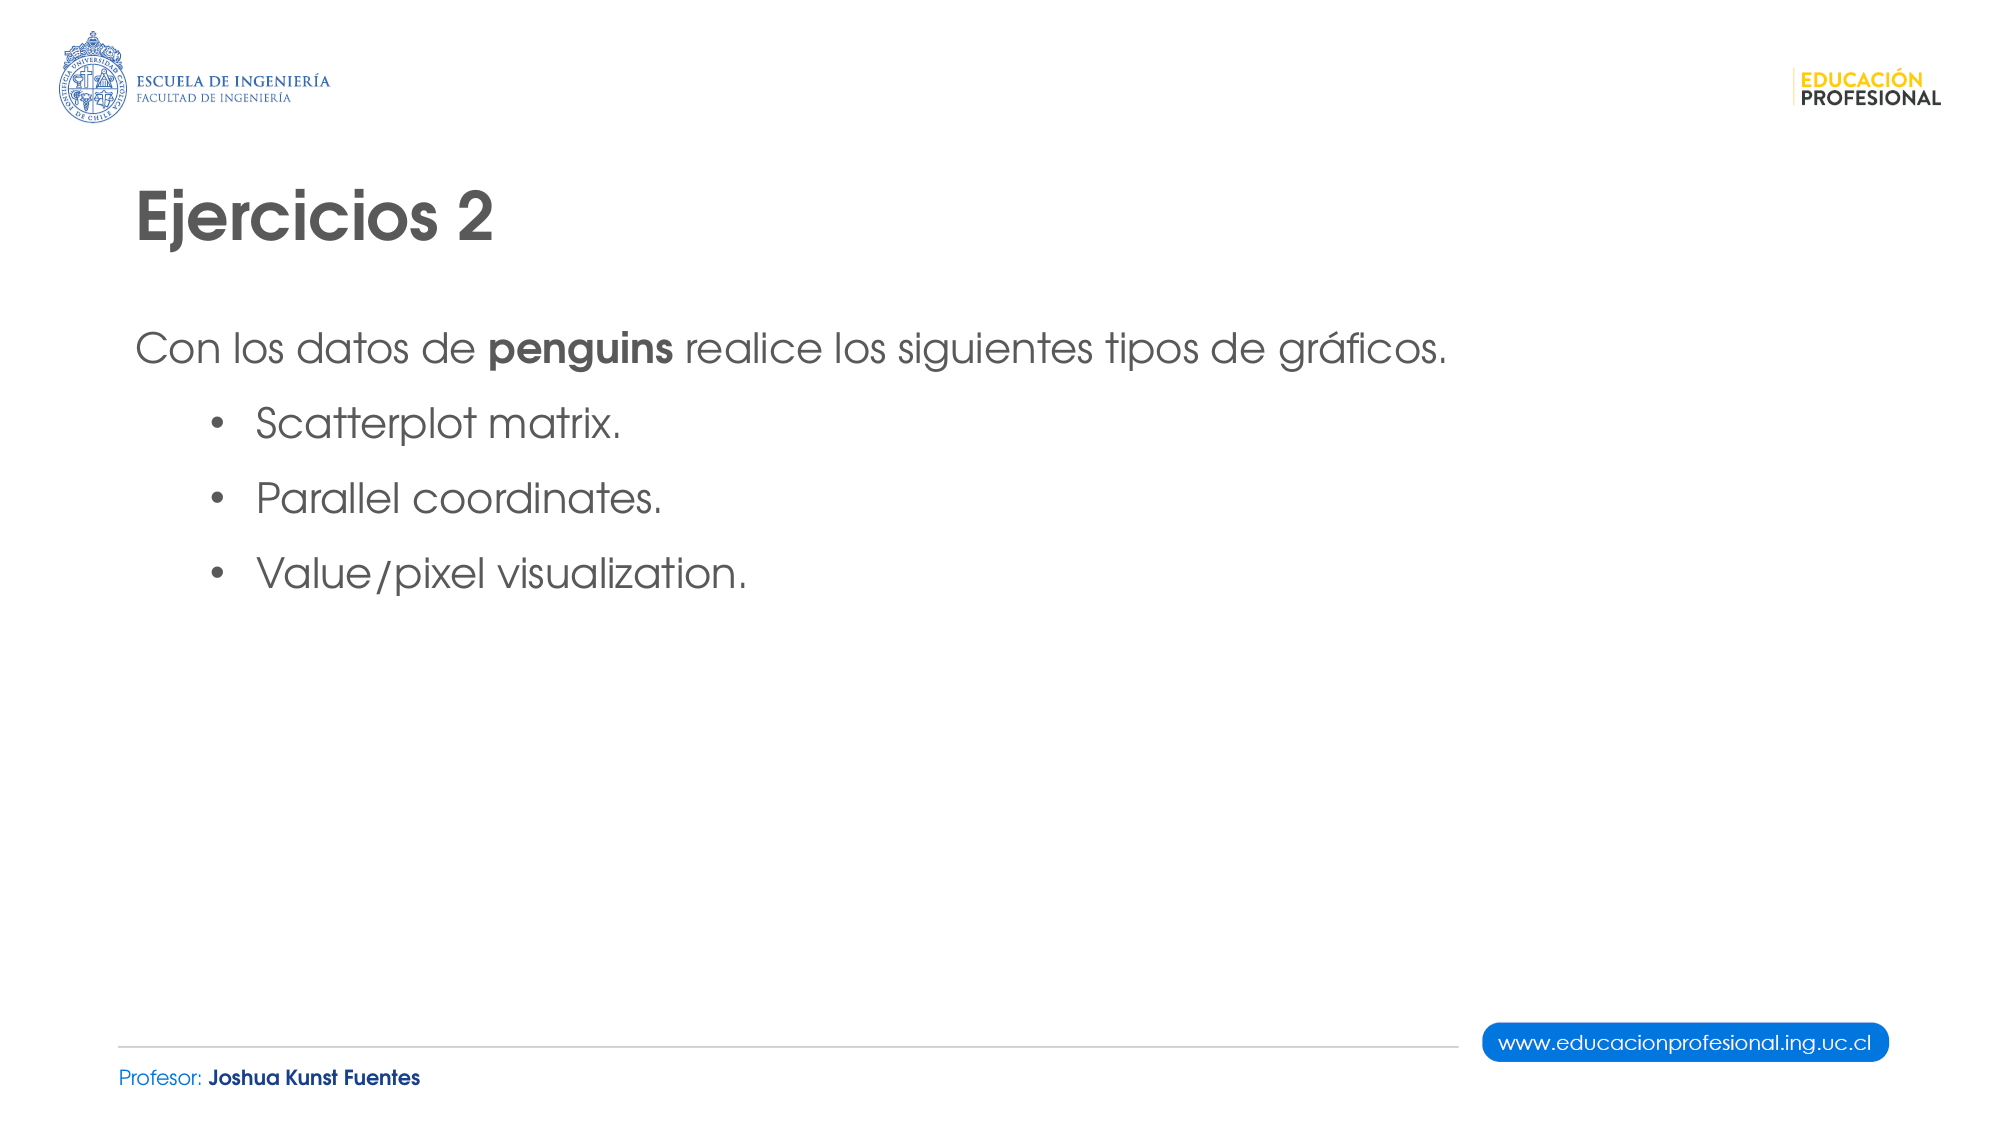

Ejercicios 2
Con los datos de penguins realice los siguientes tipos de gráficos.
Scatterplot matrix.
Parallel coordinates.
Value/pixel visualization.